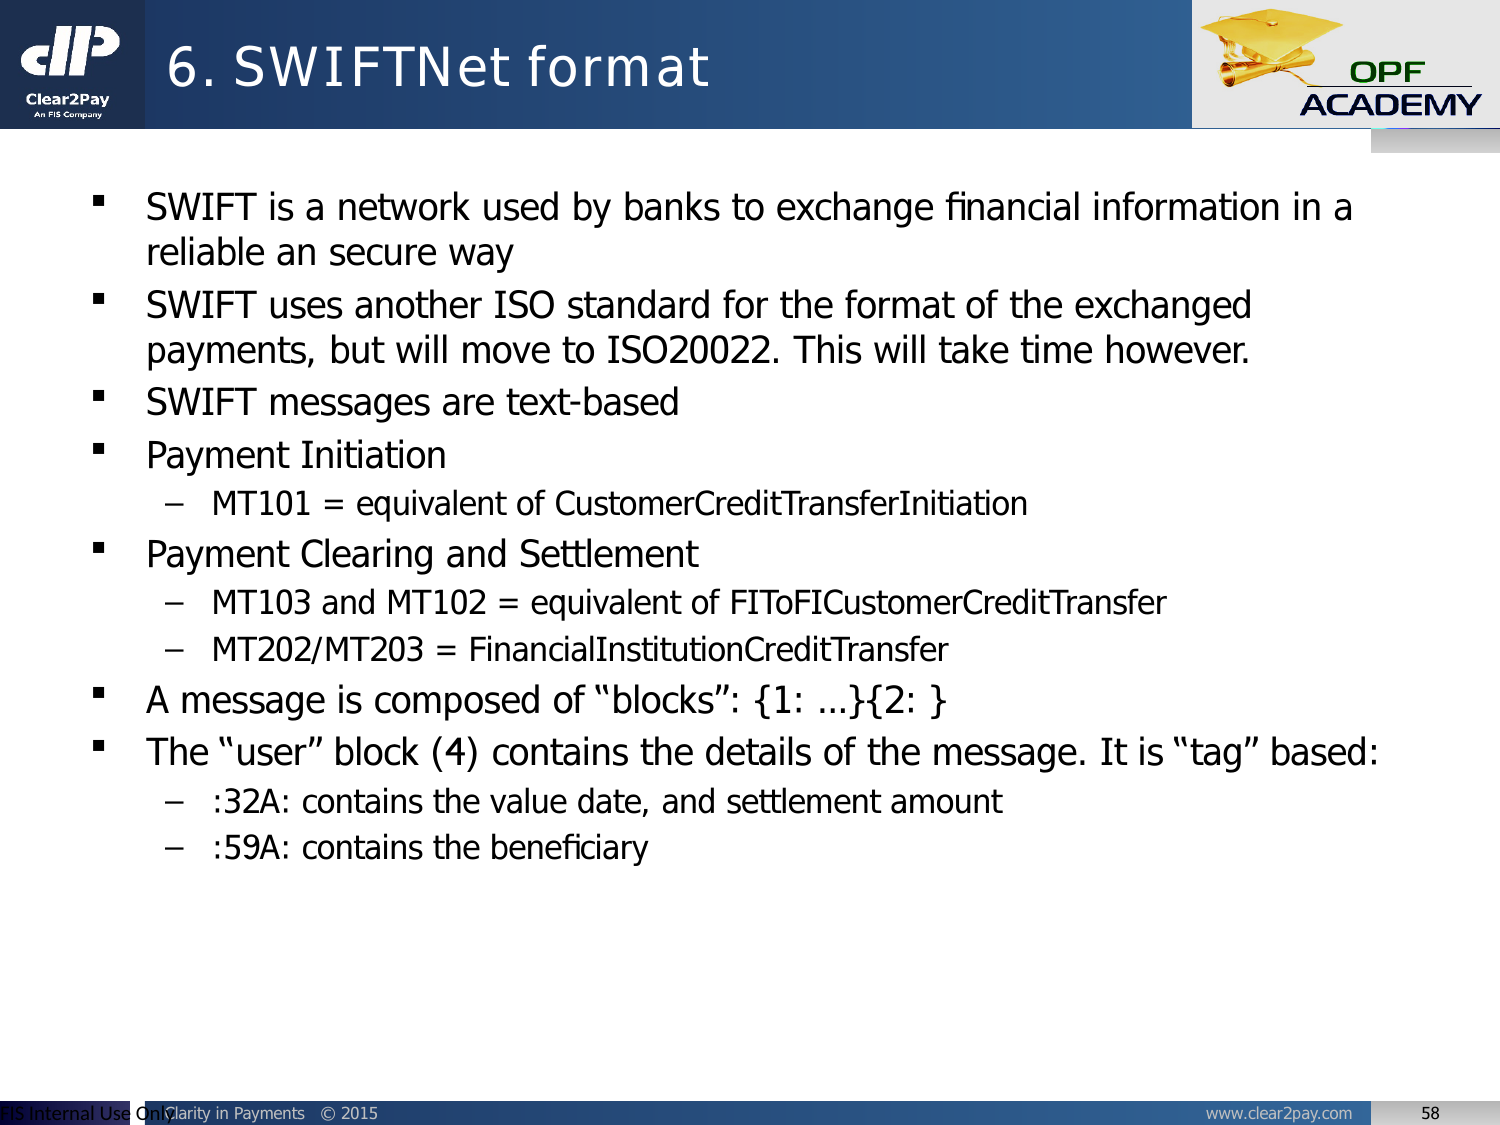

# 6. SWIFTNet format
SWIFT is a network used by banks to exchange financial information in a reliable an secure way
SWIFT uses another ISO standard for the format of the exchanged payments, but will move to ISO20022. This will take time however.
SWIFT messages are text-based
Payment Initiation
MT101 = equivalent of CustomerCreditTransferInitiation
Payment Clearing and Settlement
MT103 and MT102 = equivalent of FIToFICustomerCreditTransfer
MT202/MT203 = FinancialInstitutionCreditTransfer
A message is composed of “blocks”: {1: …}{2: }
The “user” block (4) contains the details of the message. It is “tag” based:
:32A: contains the value date, and settlement amount
:59A: contains the beneficiary